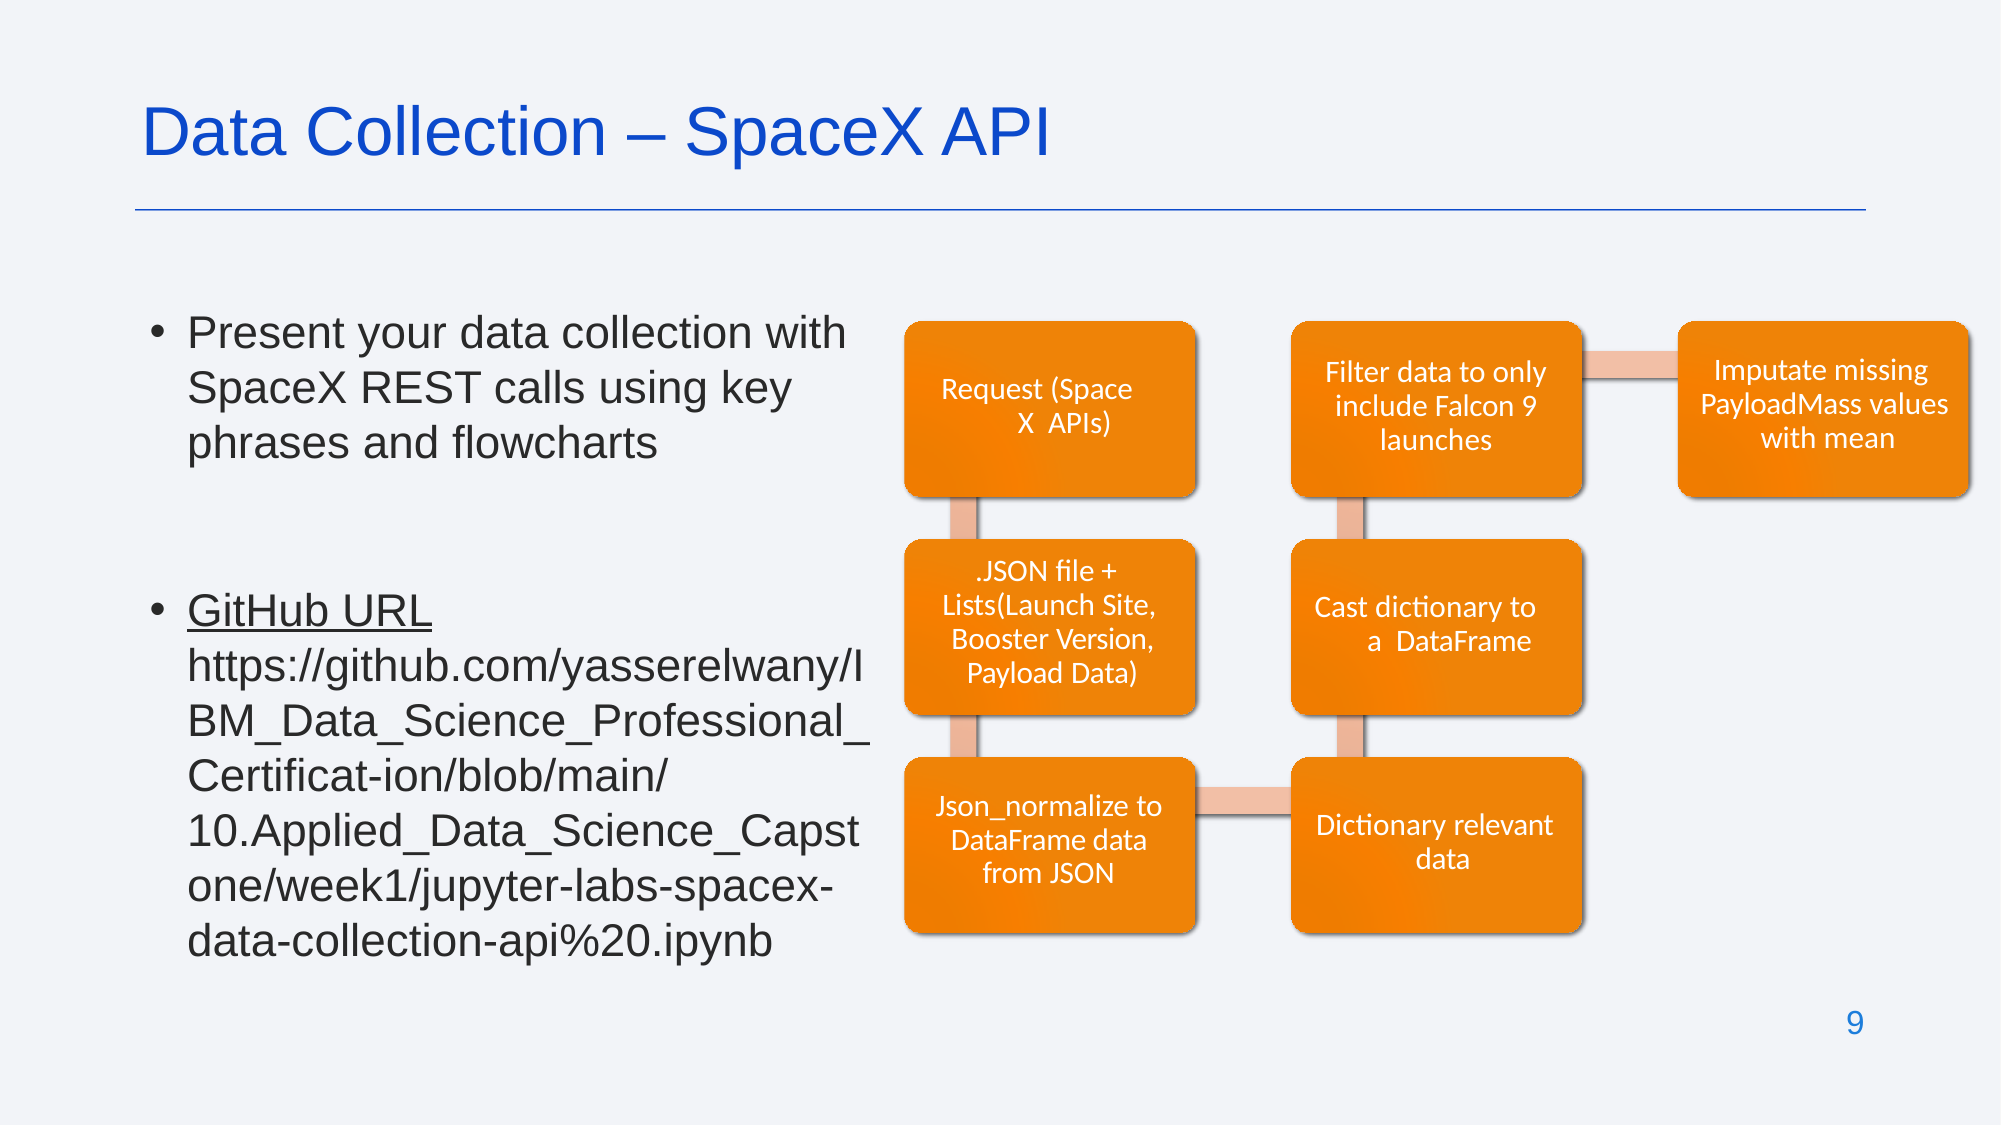

Data Collection – SpaceX API
Present your data collection with SpaceX REST calls using key phrases and flowcharts

GitHub URL https://github.com/yasserelwany/IBM_Data_Science_Professional_Certificat-ion/blob/main/10.Applied_Data_Science_Capstone/week1/jupyter-labs-spacex-data-collection-api%20.ipynb

Filter data to only  include Falcon 9  launches
Imputate missing  PayloadMass values  with mean

Request (Space X  APIs)

.JSON file +  Lists(Launch Site,  Booster Version,  Payload Data)

Cast dictionary to a  DataFrame

Json_normalize to  DataFrame data  from JSON
Dictionary relevant  data
9